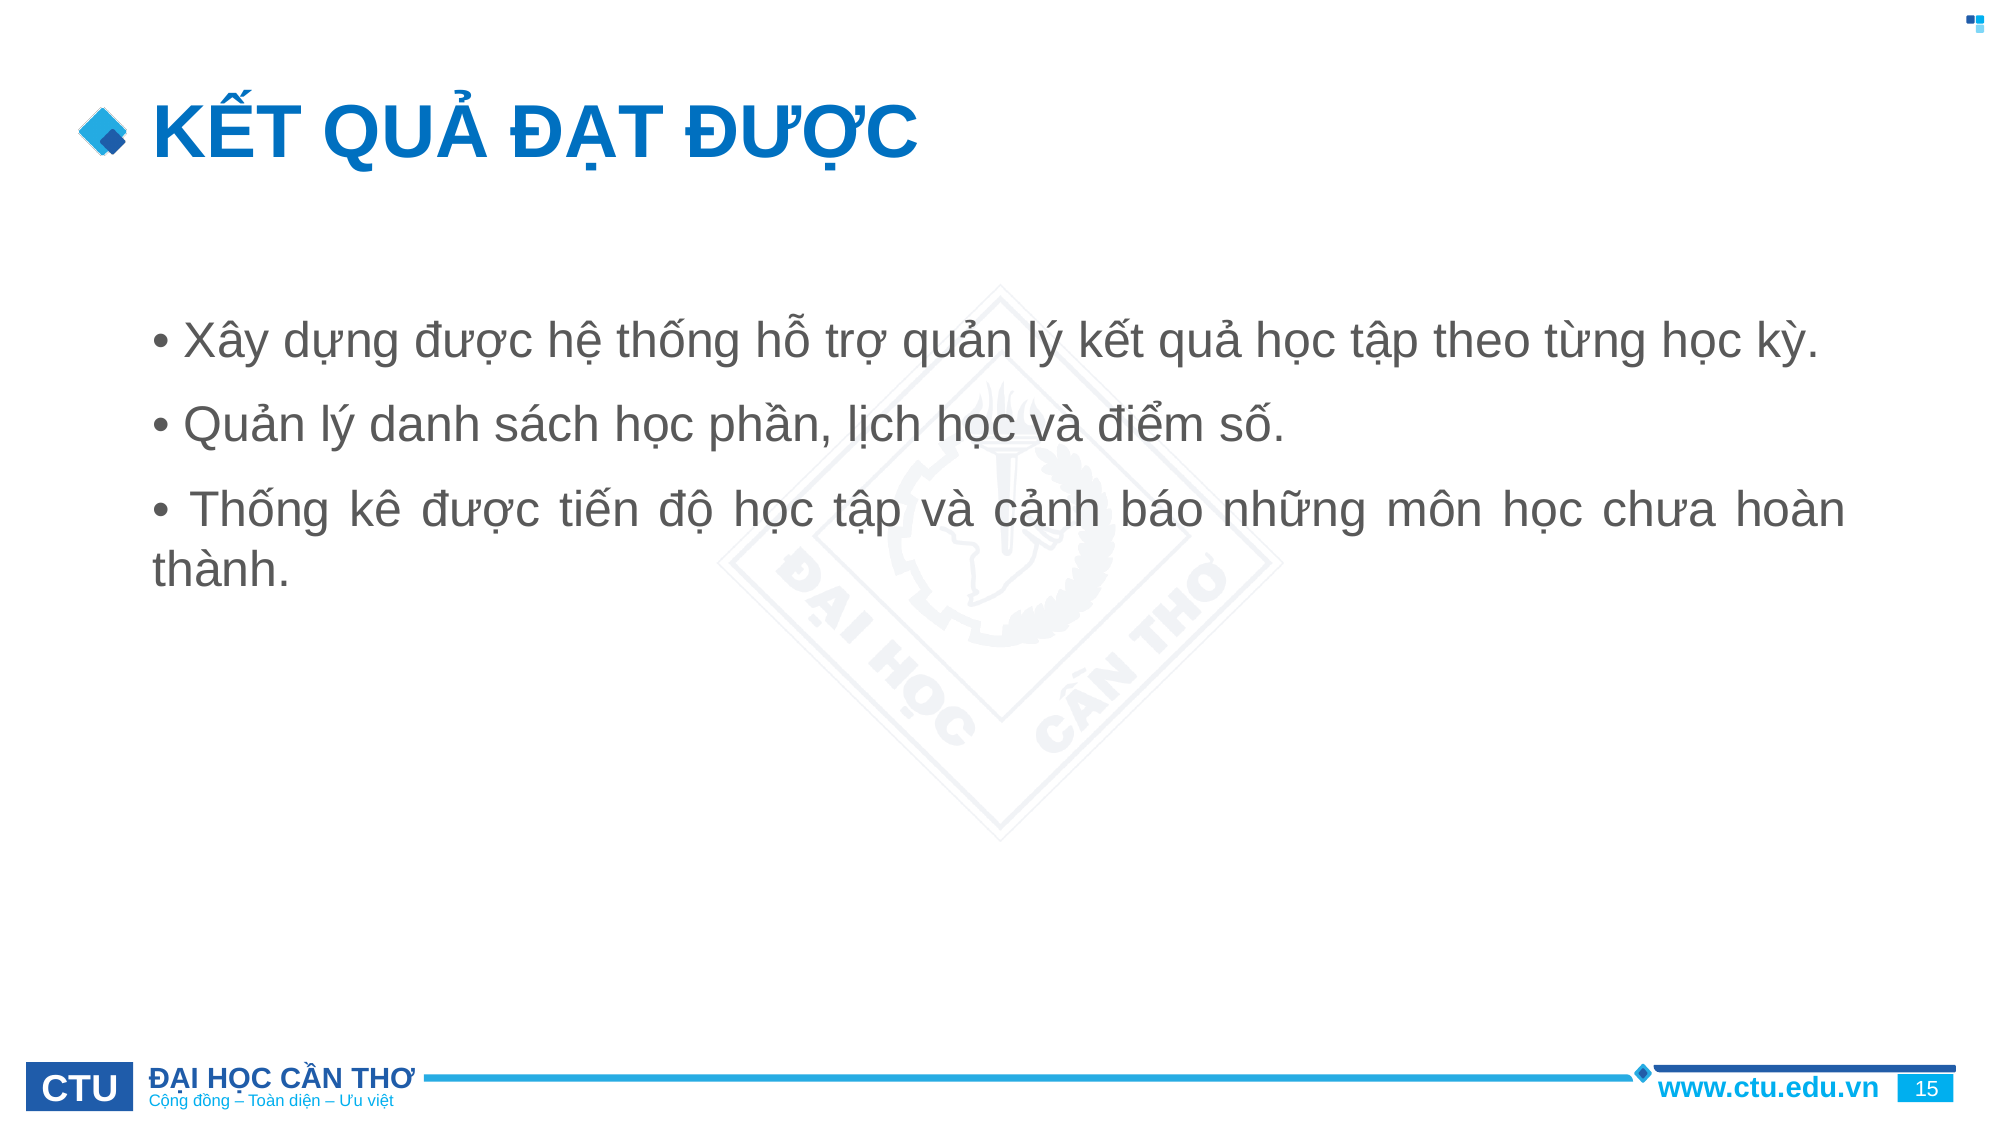

# KẾT QUẢ ĐẠT ĐƯỢC
• Xây dựng được hệ thống hỗ trợ quản lý kết quả học tập theo từng học kỳ.
• Quản lý danh sách học phần, lịch học và điểm số.
• Thống kê được tiến độ học tập và cảnh báo những môn học chưa hoàn thành.